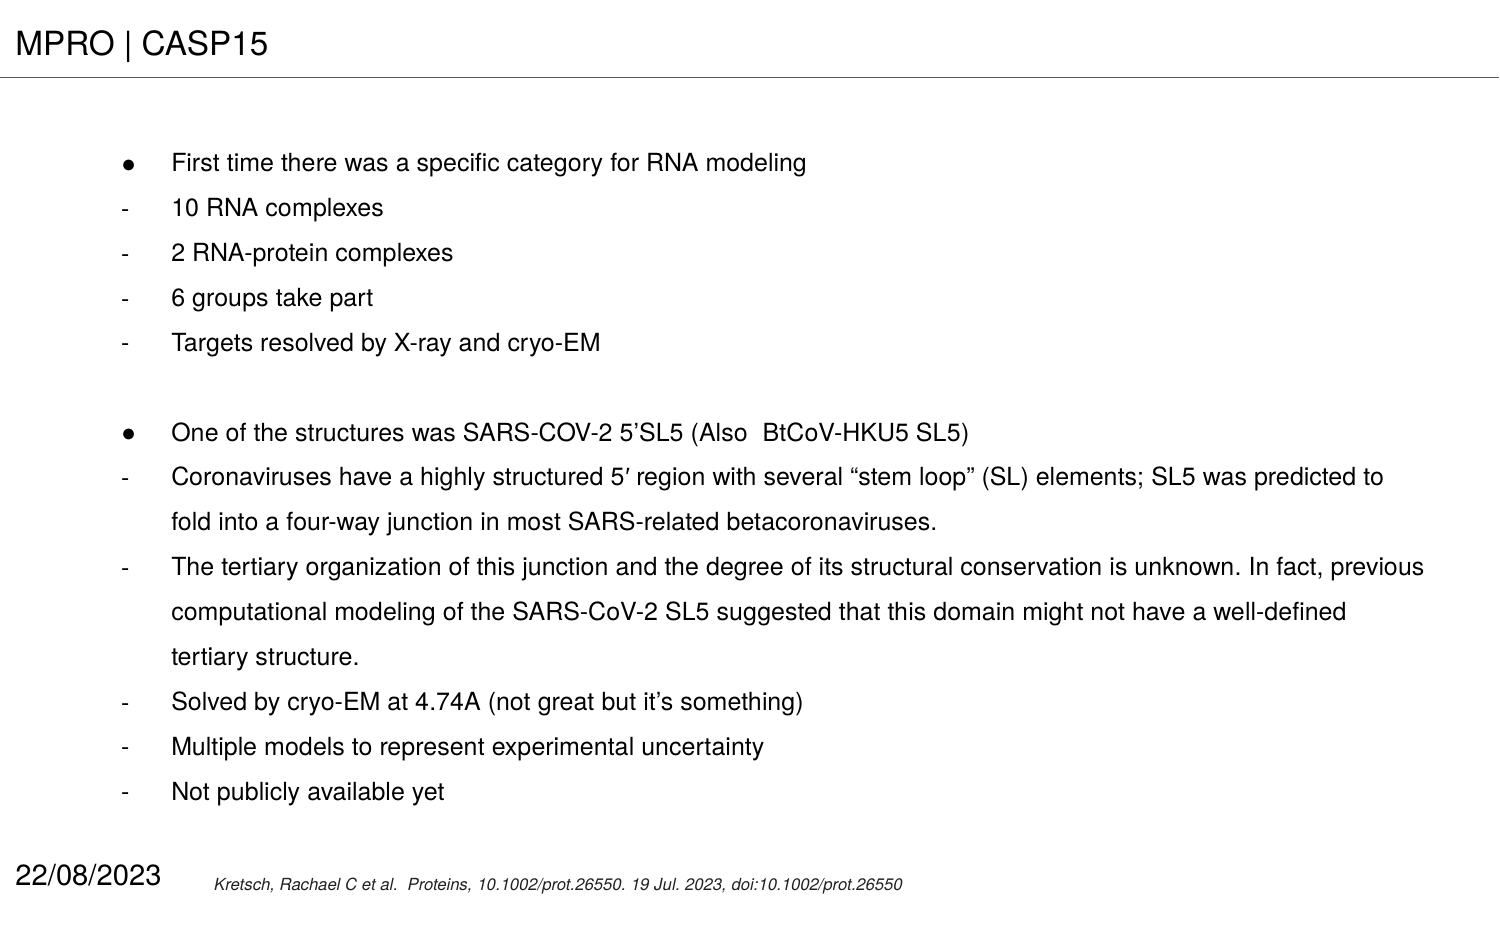

MPRO | CASP15
First time there was a specific category for RNA modeling
10 RNA complexes
2 RNA-protein complexes
6 groups take part
Targets resolved by X-ray and cryo-EM

One of the structures was SARS-COV-2 5’SL5 (Also  BtCoV-HKU5 SL5)
Coronaviruses have a highly structured 5′ region with several “stem loop” (SL) elements; SL5 was predicted to fold into a four-way junction in most SARS-related betacoronaviruses.
The tertiary organization of this junction and the degree of its structural conservation is unknown. In fact, previous computational modeling of the SARS-CoV-2 SL5 suggested that this domain might not have a well-defined tertiary structure.
Solved by cryo-EM at 4.74A (not great but it’s something)
Multiple models to represent experimental uncertainty
Not publicly available yet

22/08/2023
Kretsch, Rachael C et al.  Proteins, 10.1002/prot.26550. 19 Jul. 2023, doi:10.1002/prot.26550